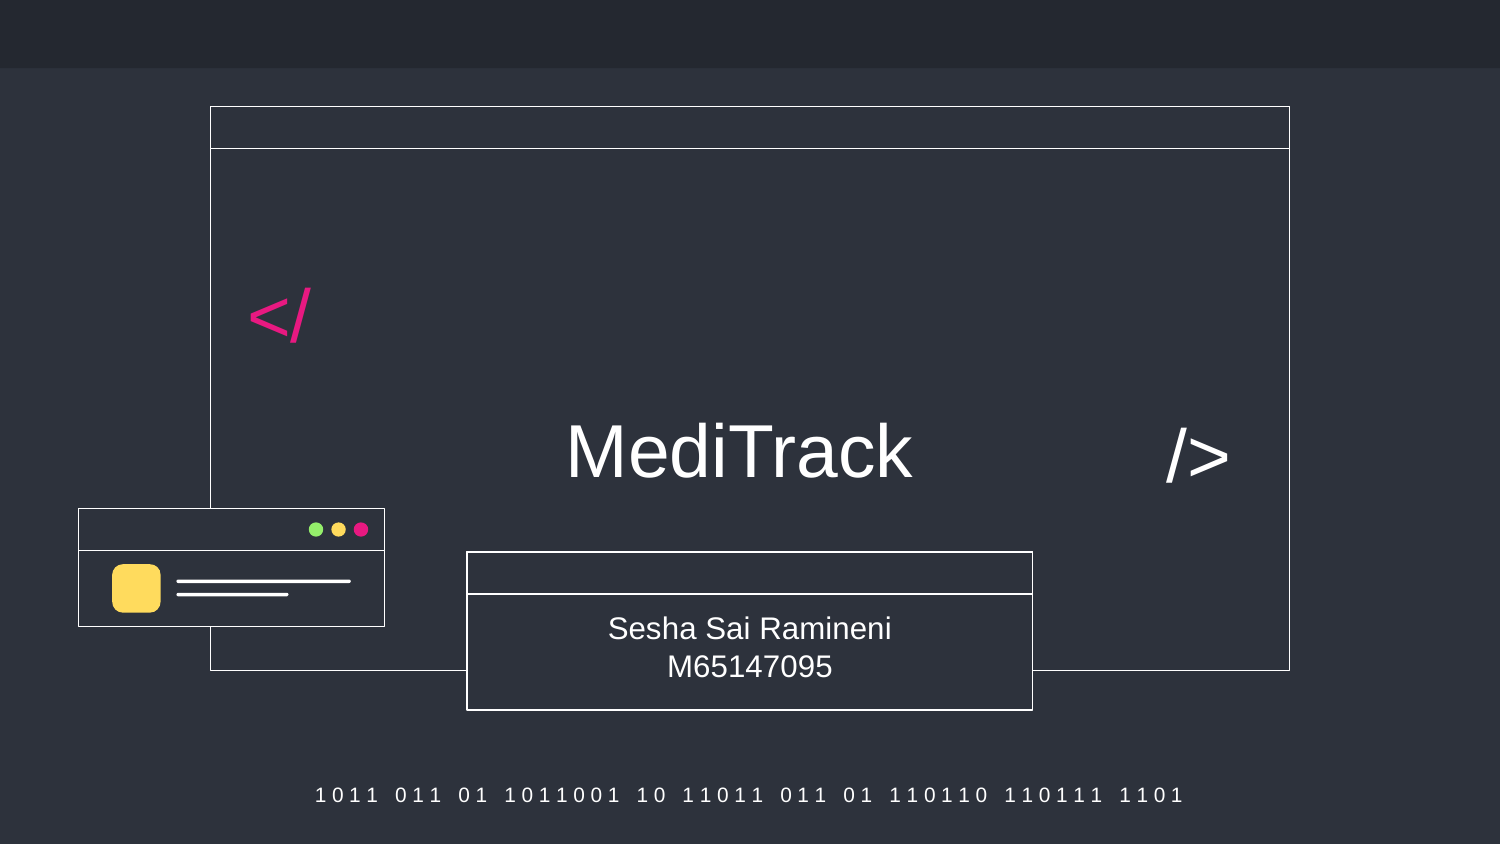

# MediTrack
</
/>

Sesha Sai Ramineni
M65147095